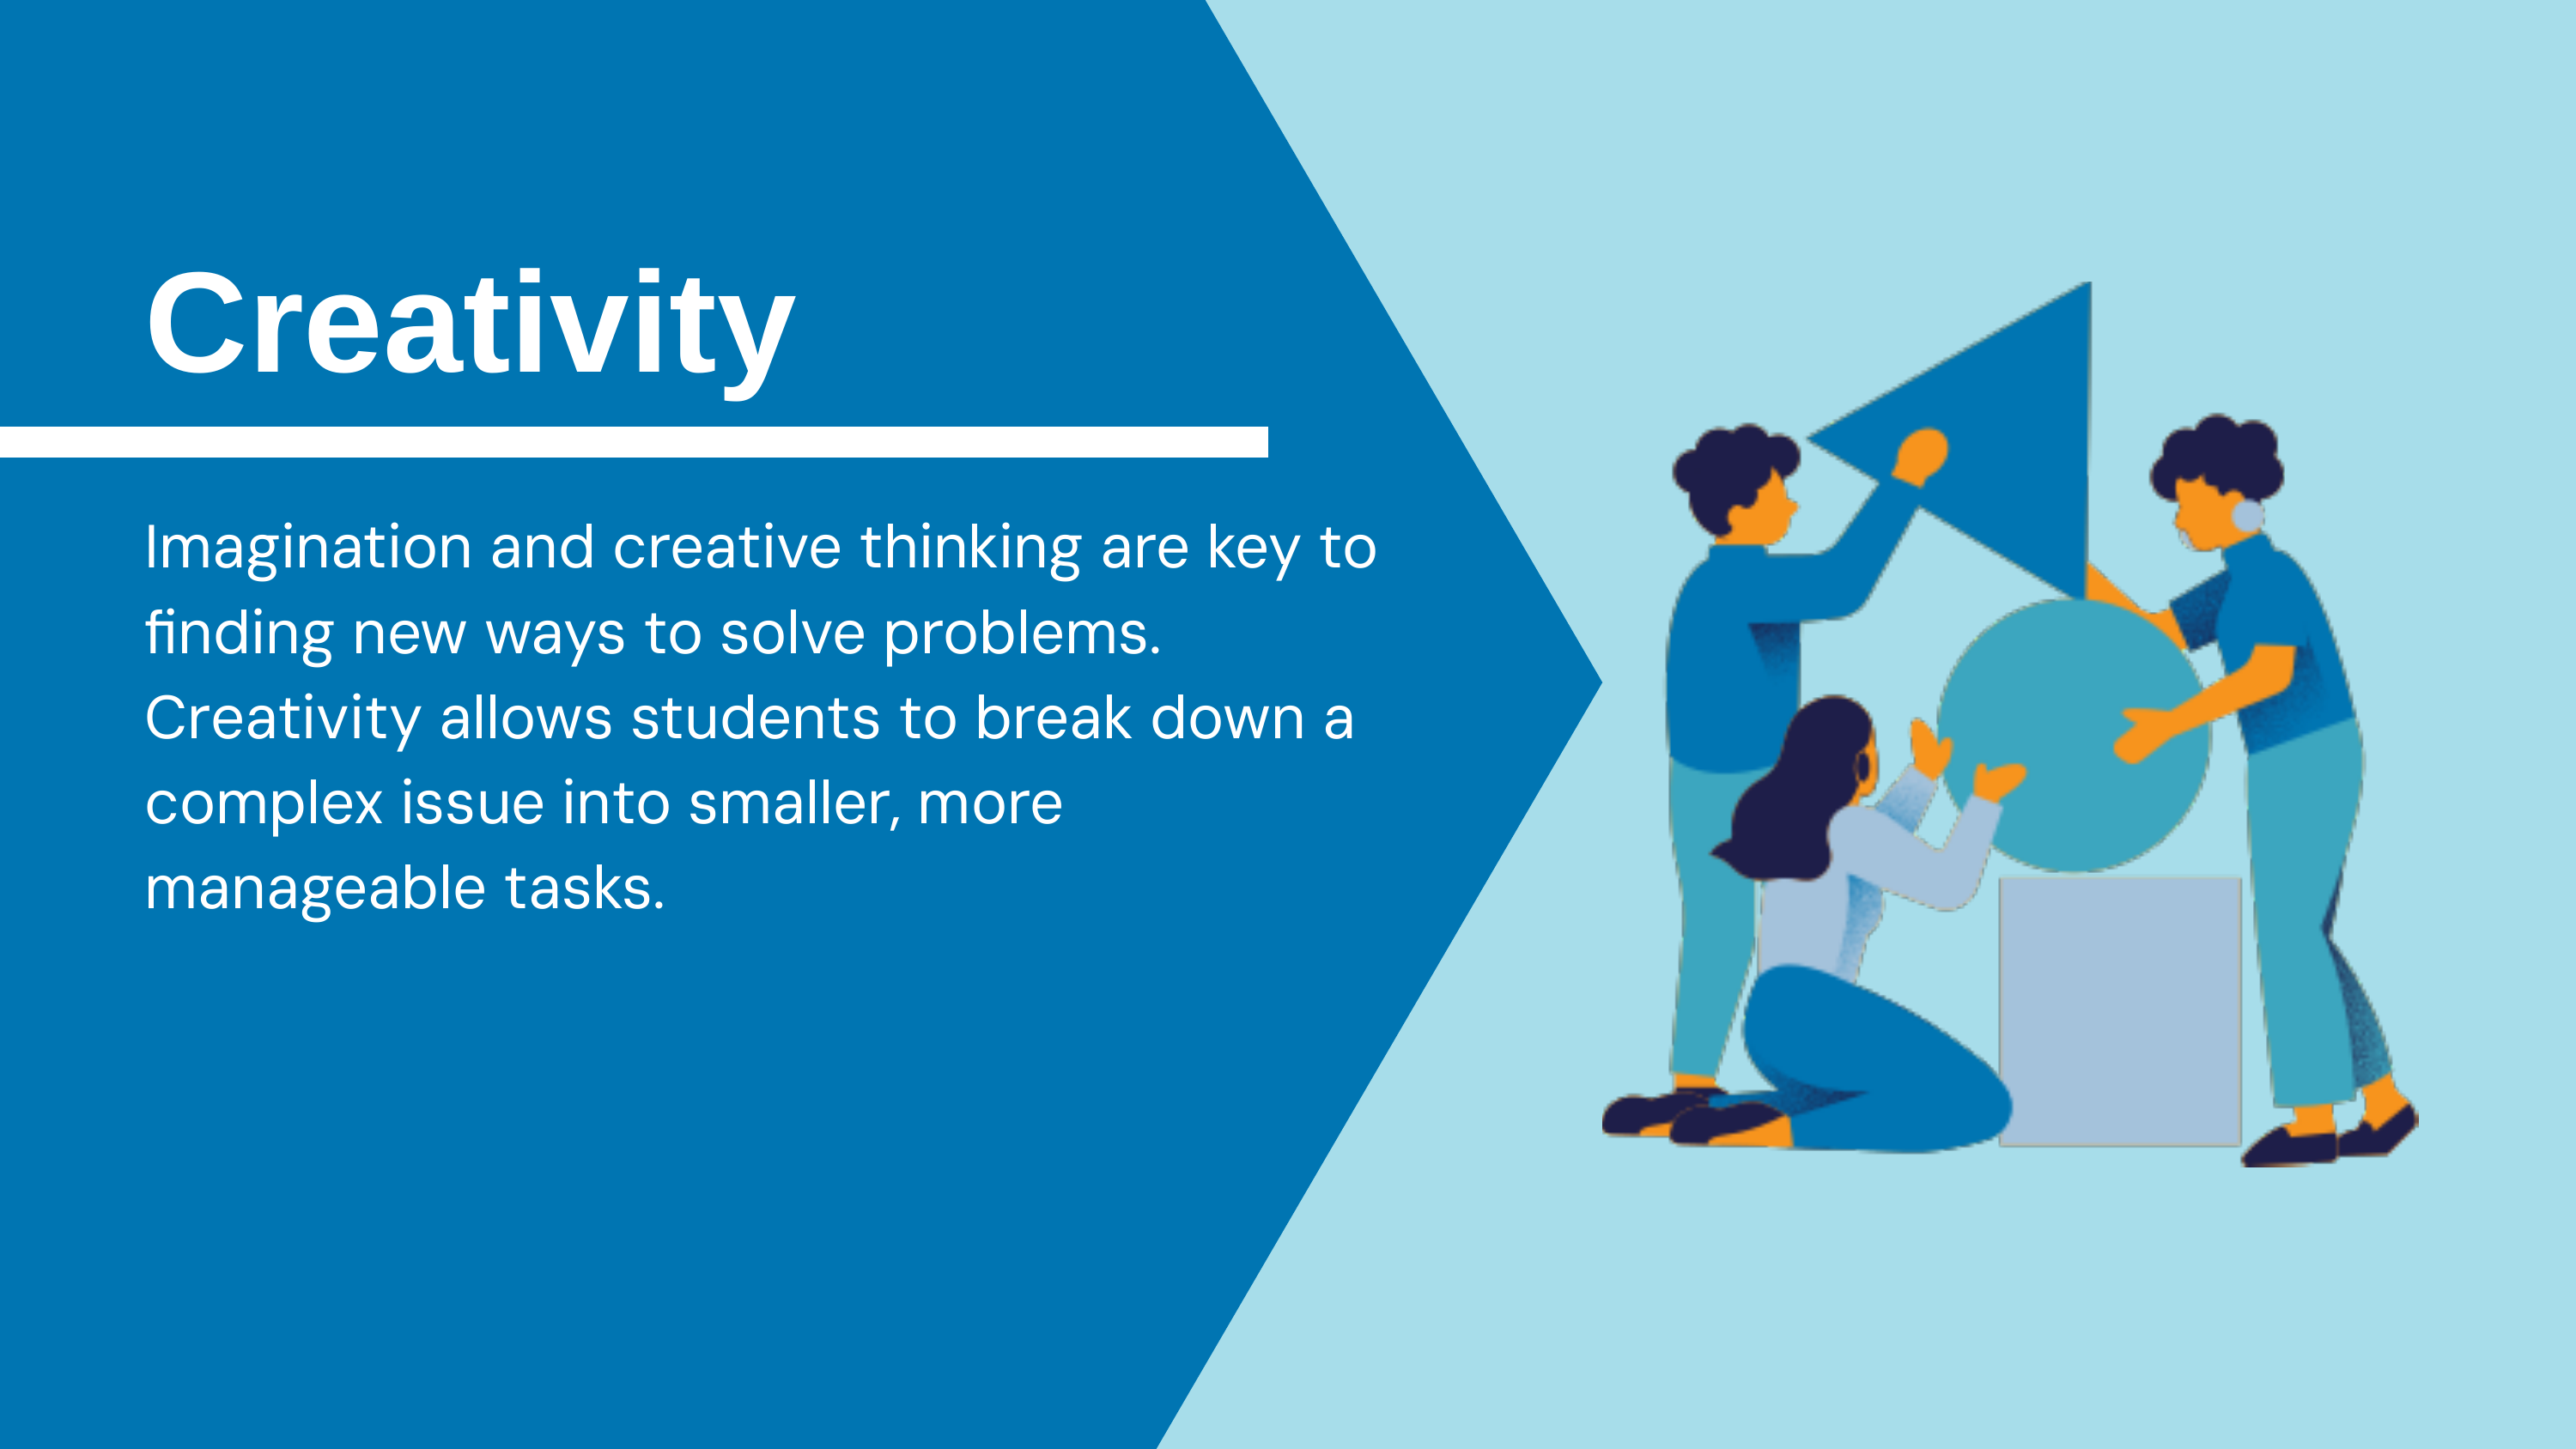

Creativity

Imagination and creative thinking are key to finding new ways to solve problems. Creativity allows students to break down a complex issue into smaller, more manageable tasks.